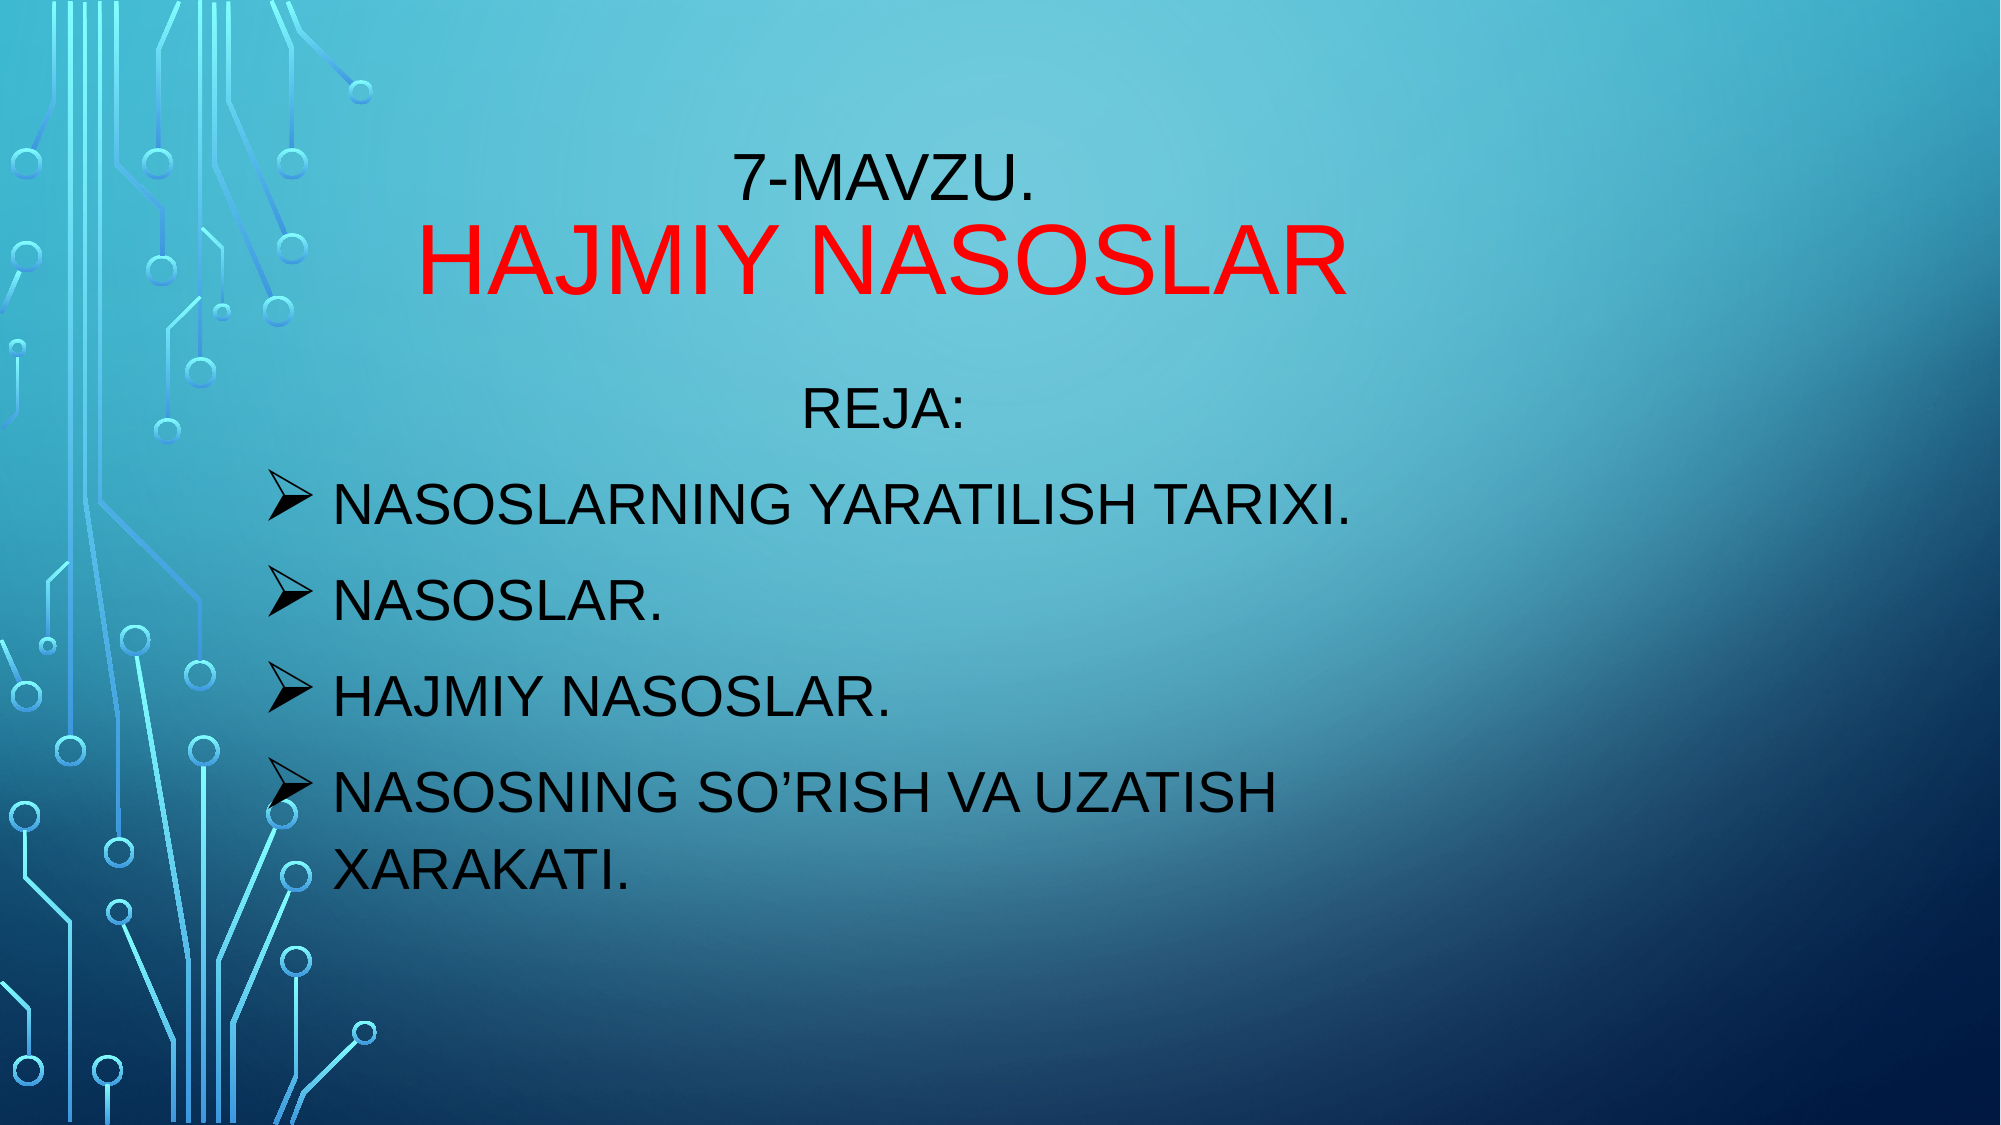

# 7-MAVZU. Hajmiy nasoslar
Reja:
Nasoslarning yaratilish tarixi.
Nasoslar.
Hajmiy nasoslar.
Nasosning so’rish va uzatish xarakati.